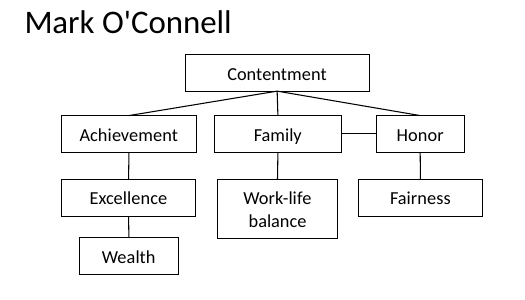

# Mark O'Connell
Contentment
Achievement
Honor
Excellence
Fairness
Family
Work-life
balance
Wealth